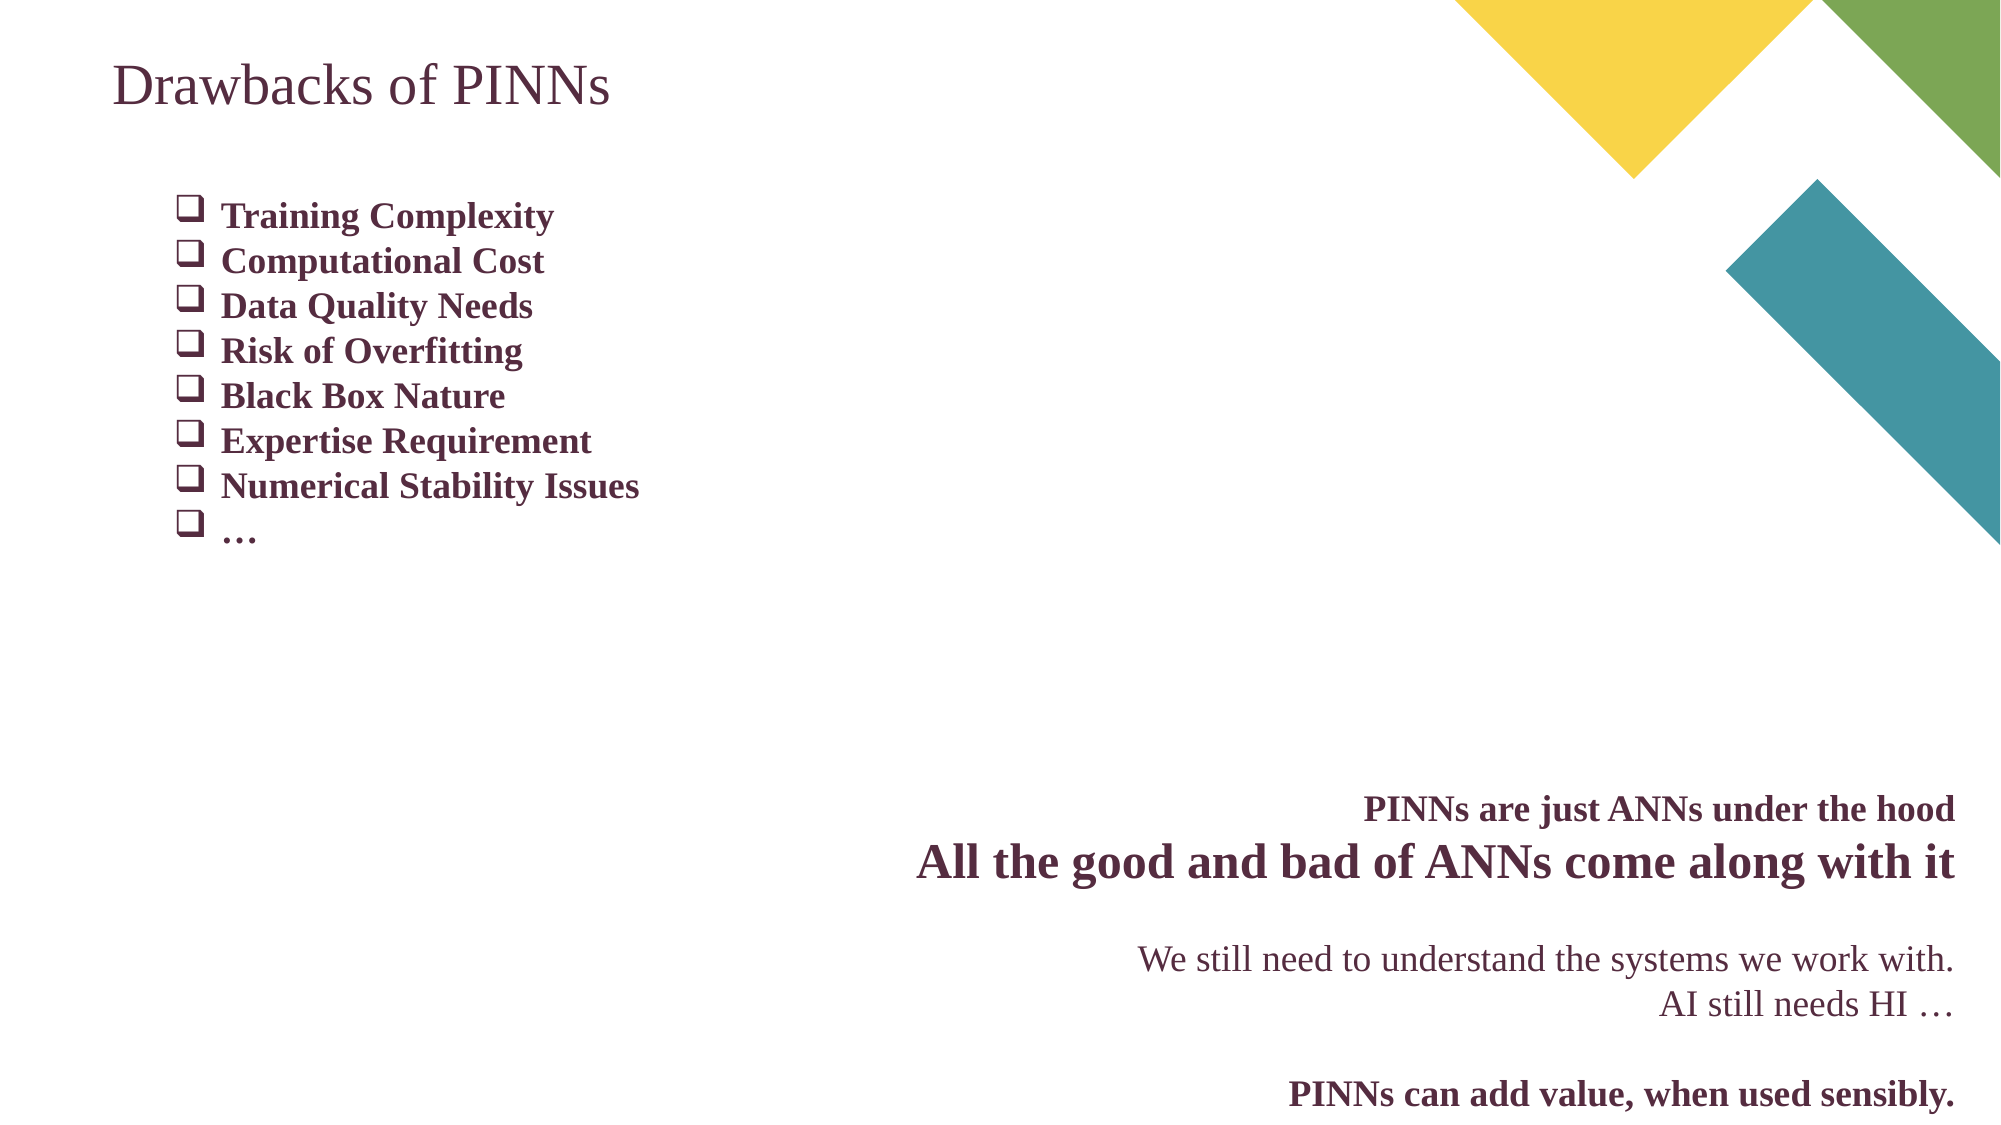

Drawbacks of PINNs
Training Complexity
Computational Cost
Data Quality Needs
Risk of Overfitting
Black Box Nature
Expertise Requirement
Numerical Stability Issues
…
PINNs are just ANNs under the hood
All the good and bad of ANNs come along with it

We still need to understand the systems we work with.
AI still needs HI …

PINNs can add value, when used sensibly.